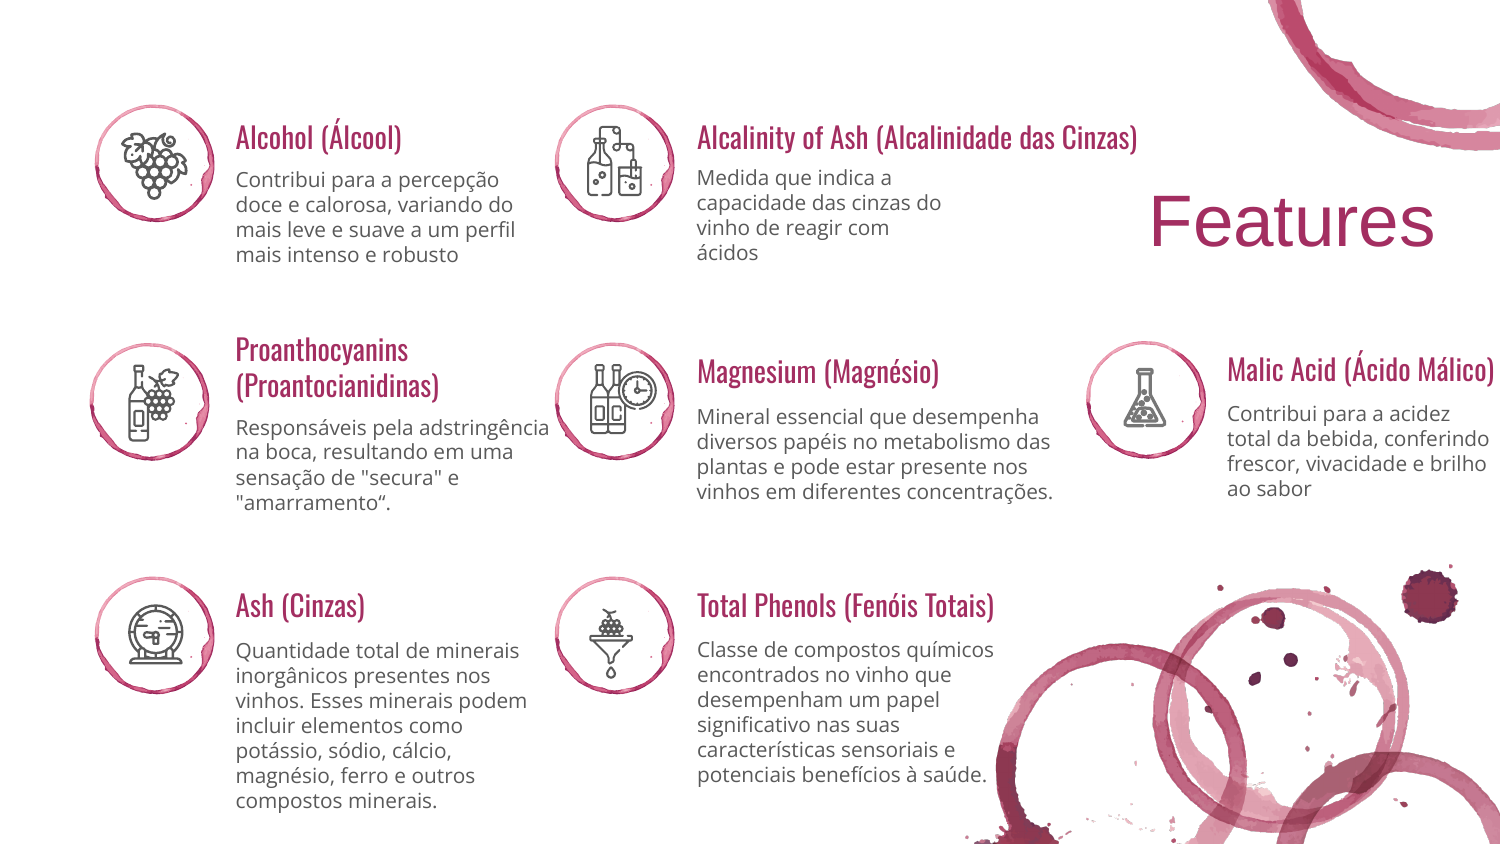

# Features

Alcohol (Álcool)
Alcalinity of Ash (Alcalinidade das Cinzas)

Medida que indica a capacidade das cinzas do vinho de reagir com ácidos
Contribui para a percepção doce e calorosa, variando do mais leve e suave a um perfil mais intenso e robusto
Proanthocyanins (Proantocianidinas)

Malic Acid (Ácido Málico)
Magnesium (Magnésio)

Contribui para a acidez total da bebida, conferindo frescor, vivacidade e brilho ao sabor
Mineral essencial que desempenha diversos papéis no metabolismo das plantas e pode estar presente nos vinhos em diferentes concentrações.
Responsáveis pela adstringência na boca, resultando em uma sensação de "secura" e "amarramento“.
Ash (Cinzas)

Total Phenols (Fenóis Totais)

Classe de compostos químicos encontrados no vinho que desempenham um papel significativo nas suas características sensoriais e potenciais benefícios à saúde.
Quantidade total de minerais inorgânicos presentes nos vinhos. Esses minerais podem incluir elementos como potássio, sódio, cálcio, magnésio, ferro e outros compostos minerais.